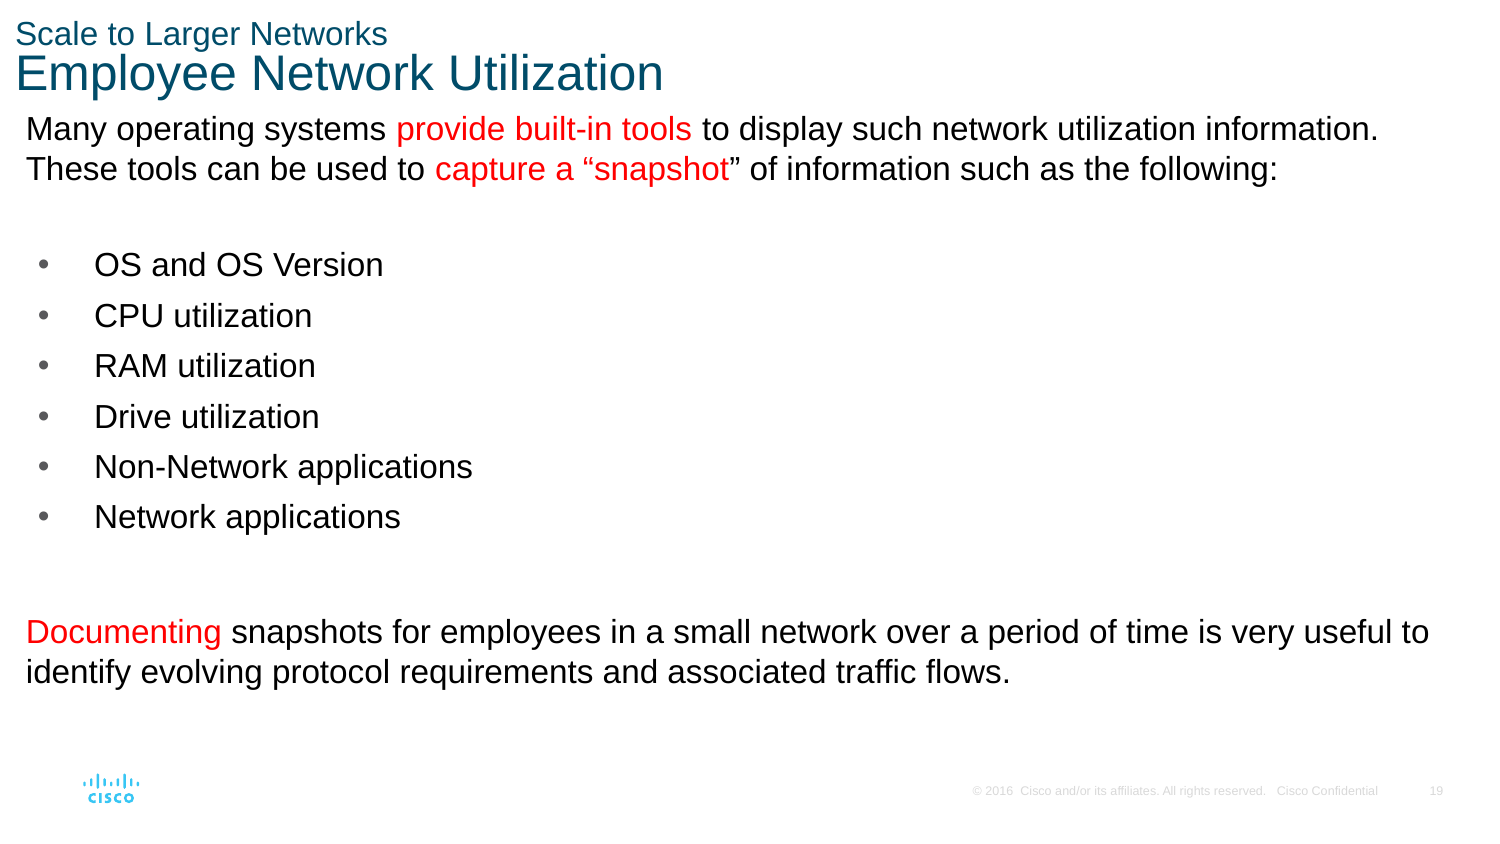

# Scale to Larger Networks Employee Network Utilization
Many operating systems provide built-in tools to display such network utilization information. These tools can be used to capture a “snapshot” of information such as the following:

OS and OS Version
CPU utilization
RAM utilization
Drive utilization
Non-Network applications
Network applications

Documenting snapshots for employees in a small network over a period of time is very useful to identify evolving protocol requirements and associated traffic flows.